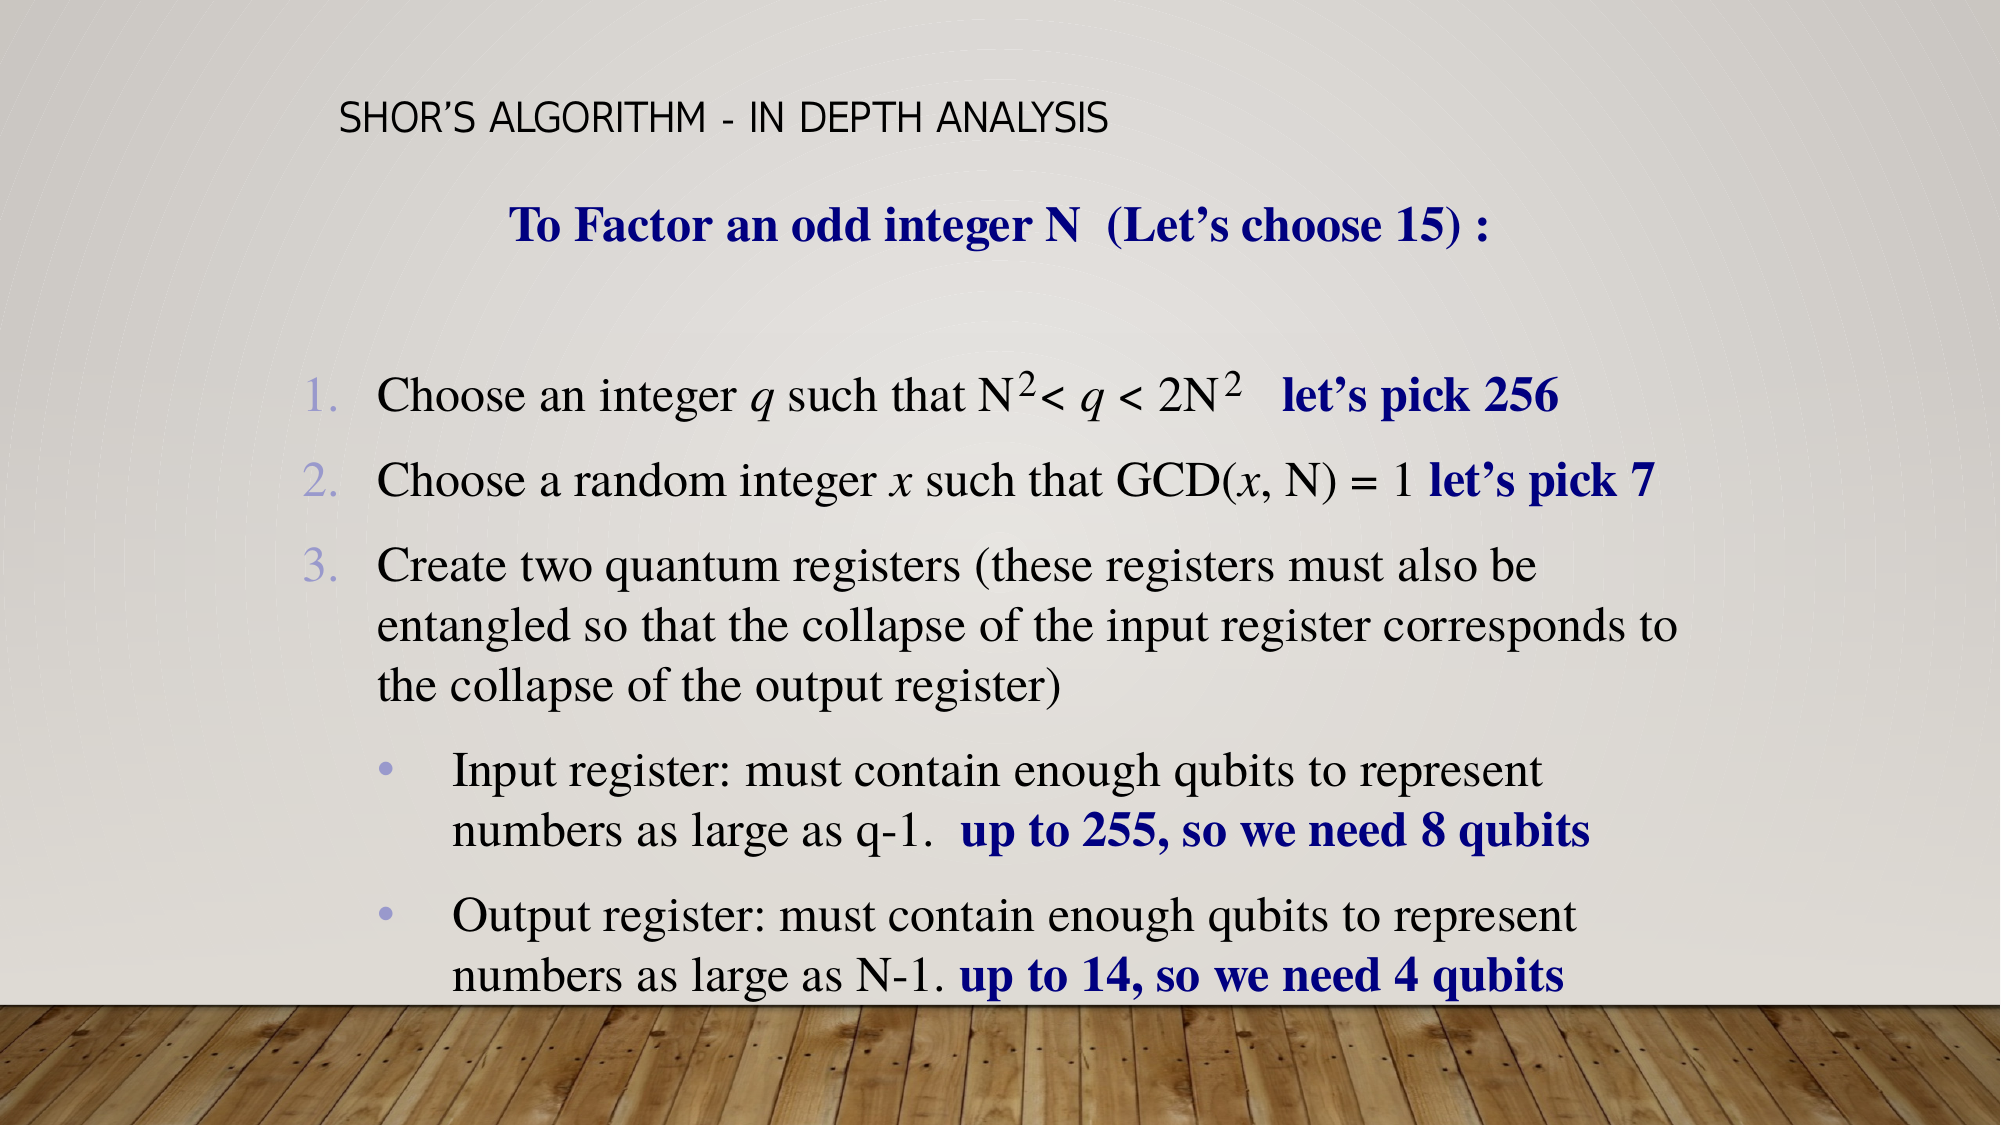

# Shor’s Algorithm - In Depth Analysis
To Factor an odd integer N  (Let’s choose 15) :

Choose an integer q such that N  < q < 2N     let’s pick 256
Choose a random integer x such that GCD(x, N) = 1 let’s pick 7
Create two quantum registers (these registers must also be entangled so that the collapse of the input register corresponds to the collapse of the output register)
Input register: must contain enough qubits to represent numbers as large as q-1.  up to 255, so we need 8 qubits
Output register: must contain enough qubits to represent numbers as large as N-1. up to 14, so we need 4 qubits

2
2